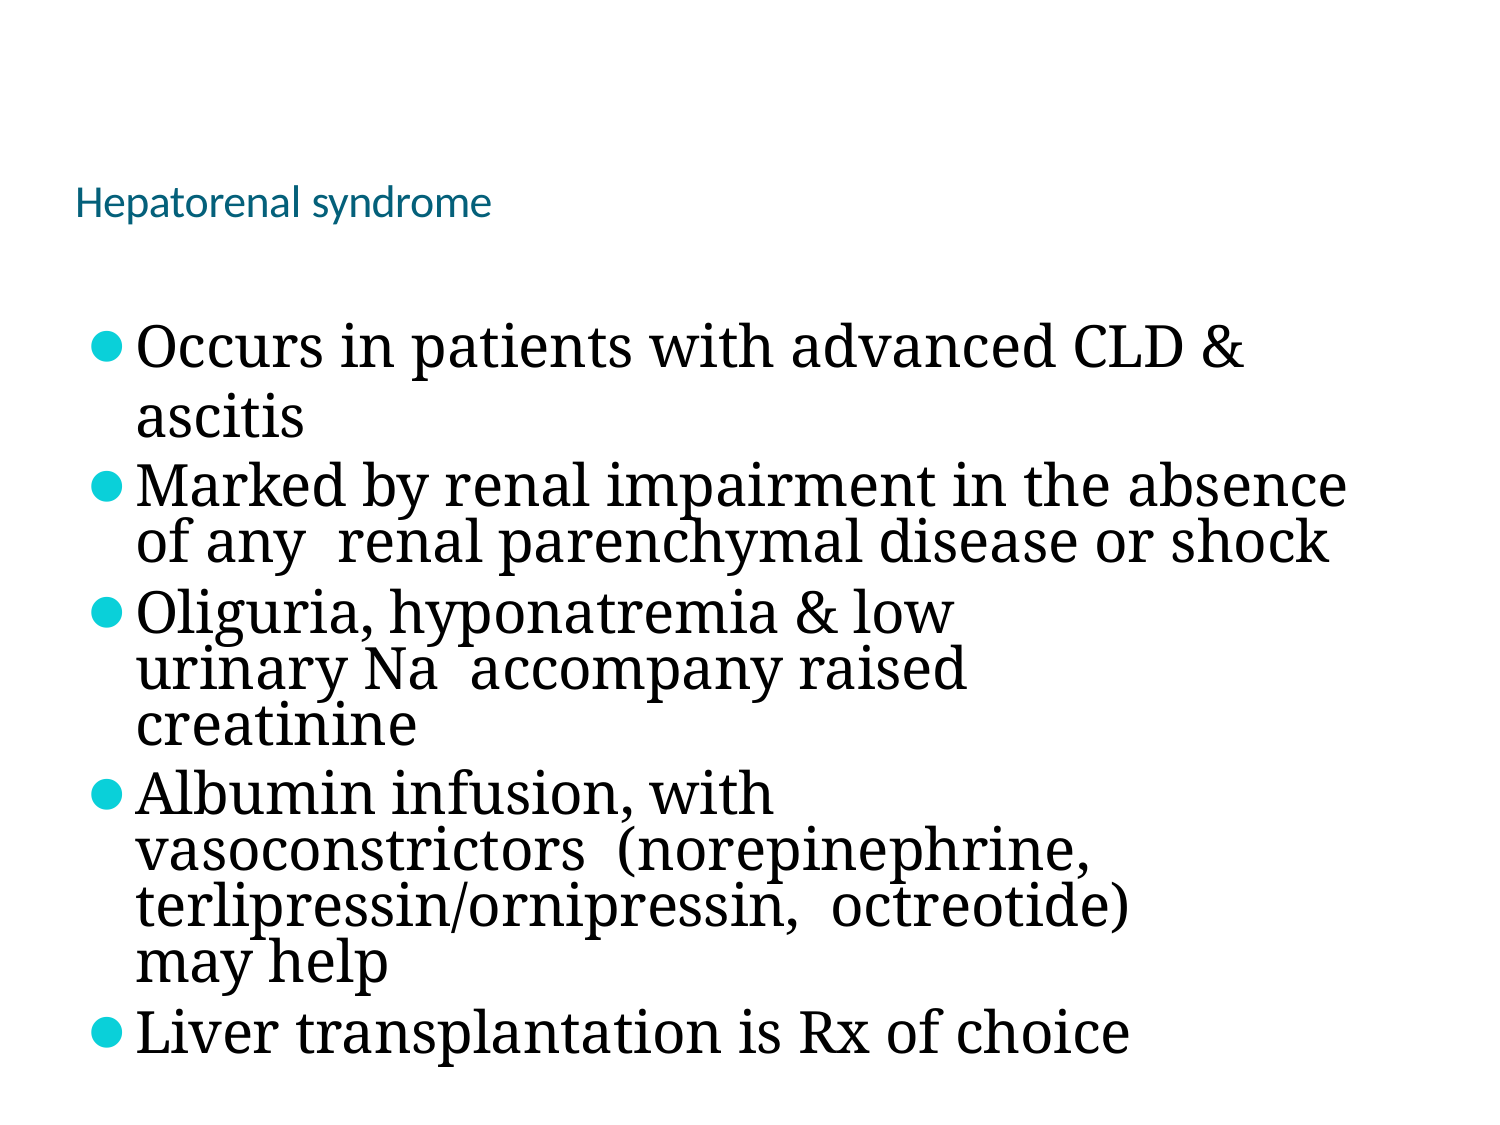

# Hepatorenal syndrome
Occurs in patients with advanced CLD & ascitis
Marked by renal impairment in the absence of any  renal parenchymal disease or shock
Oliguria, hyponatremia & low urinary Na  accompany raised creatinine
Albumin infusion, with vasoconstrictors  (norepinephrine, terlipressin/ornipressin,  octreotide) may help
Liver transplantation is Rx of choice